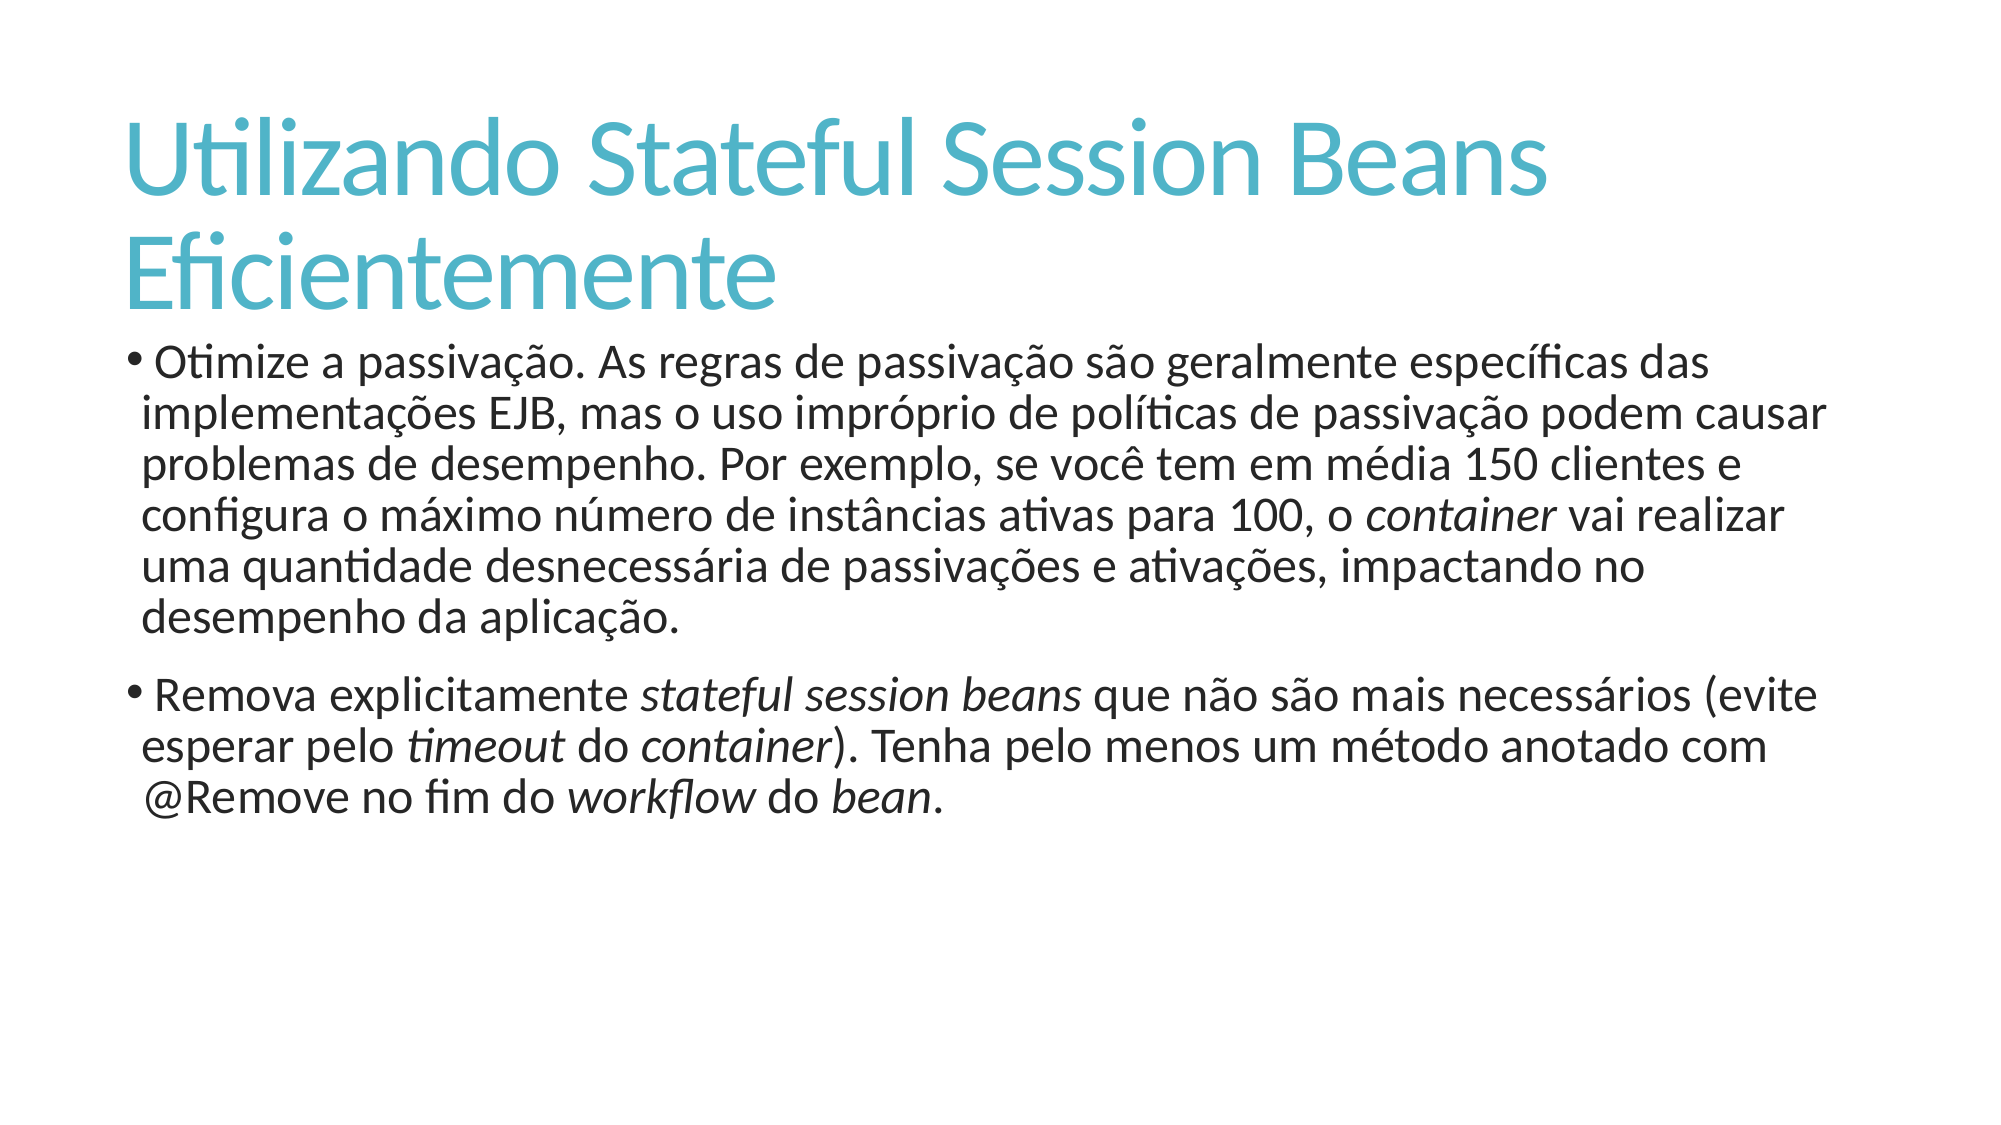

# Utilizando Stateful Session Beans Eficientemente
 Otimize a passivação. As regras de passivação são geralmente específicas das implementações EJB, mas o uso impróprio de políticas de passivação podem causar problemas de desempenho. Por exemplo, se você tem em média 150 clientes e configura o máximo número de instâncias ativas para 100, o container vai realizar uma quantidade desnecessária de passivações e ativações, impactando no desempenho da aplicação.
 Remova explicitamente stateful session beans que não são mais necessários (evite esperar pelo timeout do container). Tenha pelo menos um método anotado com @Remove no fim do workflow do bean.